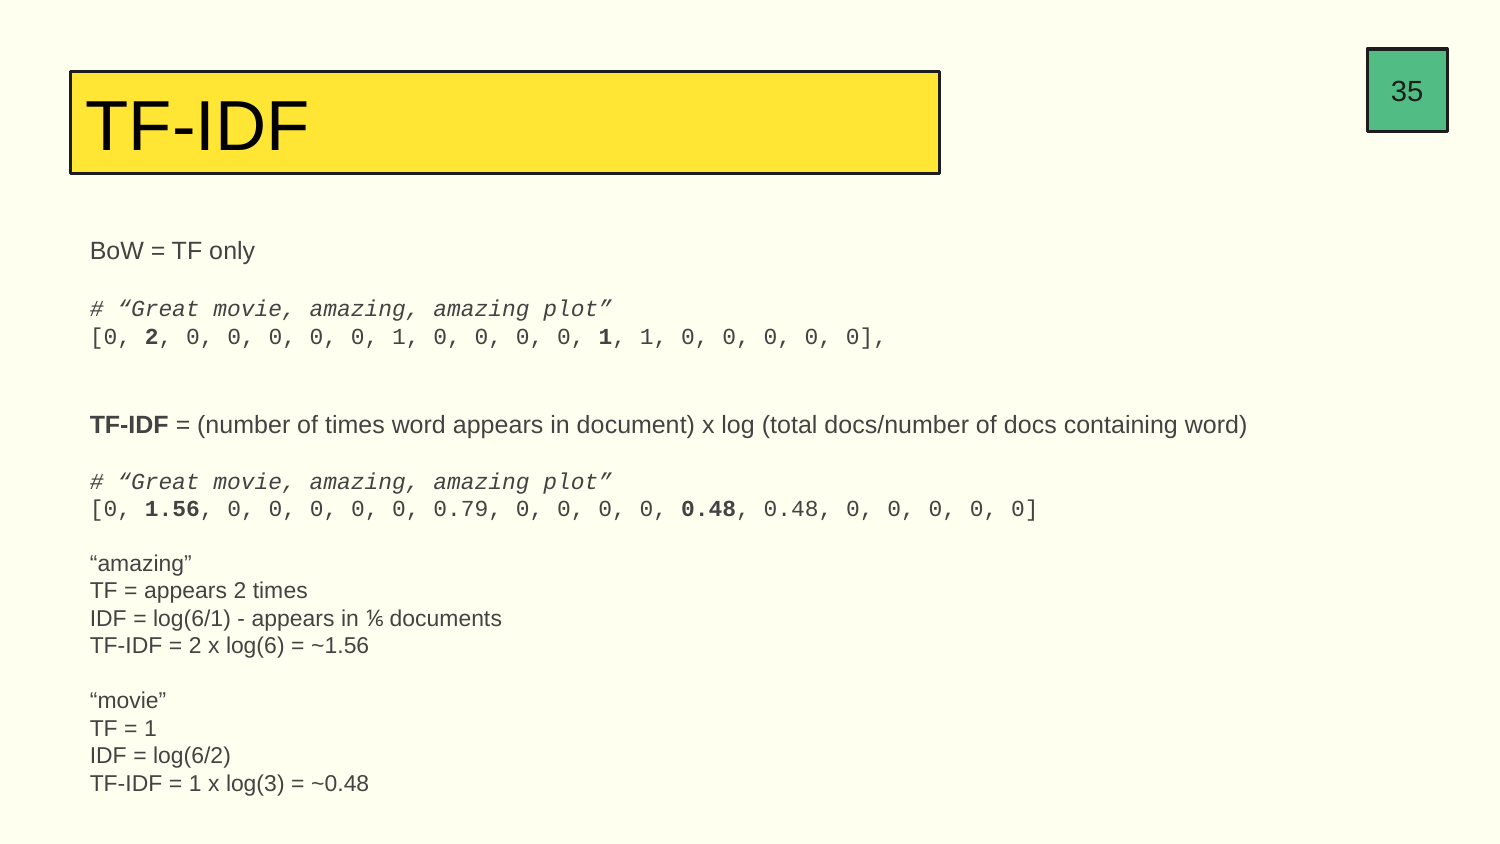

35
TF-IDF
BoW = TF only

# “Great movie, amazing, amazing plot”
[0, 2, 0, 0, 0, 0, 0, 1, 0, 0, 0, 0, 1, 1, 0, 0, 0, 0, 0],

TF-IDF = (number of times word appears in document) x log (total docs/number of docs containing word)

# “Great movie, amazing, amazing plot”
[0, 1.56, 0, 0, 0, 0, 0, 0.79, 0, 0, 0, 0, 0.48, 0.48, 0, 0, 0, 0, 0]

“amazing”
TF = appears 2 times
IDF = log(6/1) - appears in ⅙ documents
TF-IDF = 2 x log(6) = ~1.56

“movie”
TF = 1
IDF = log(6/2)
TF-IDF = 1 x log(3) = ~0.48